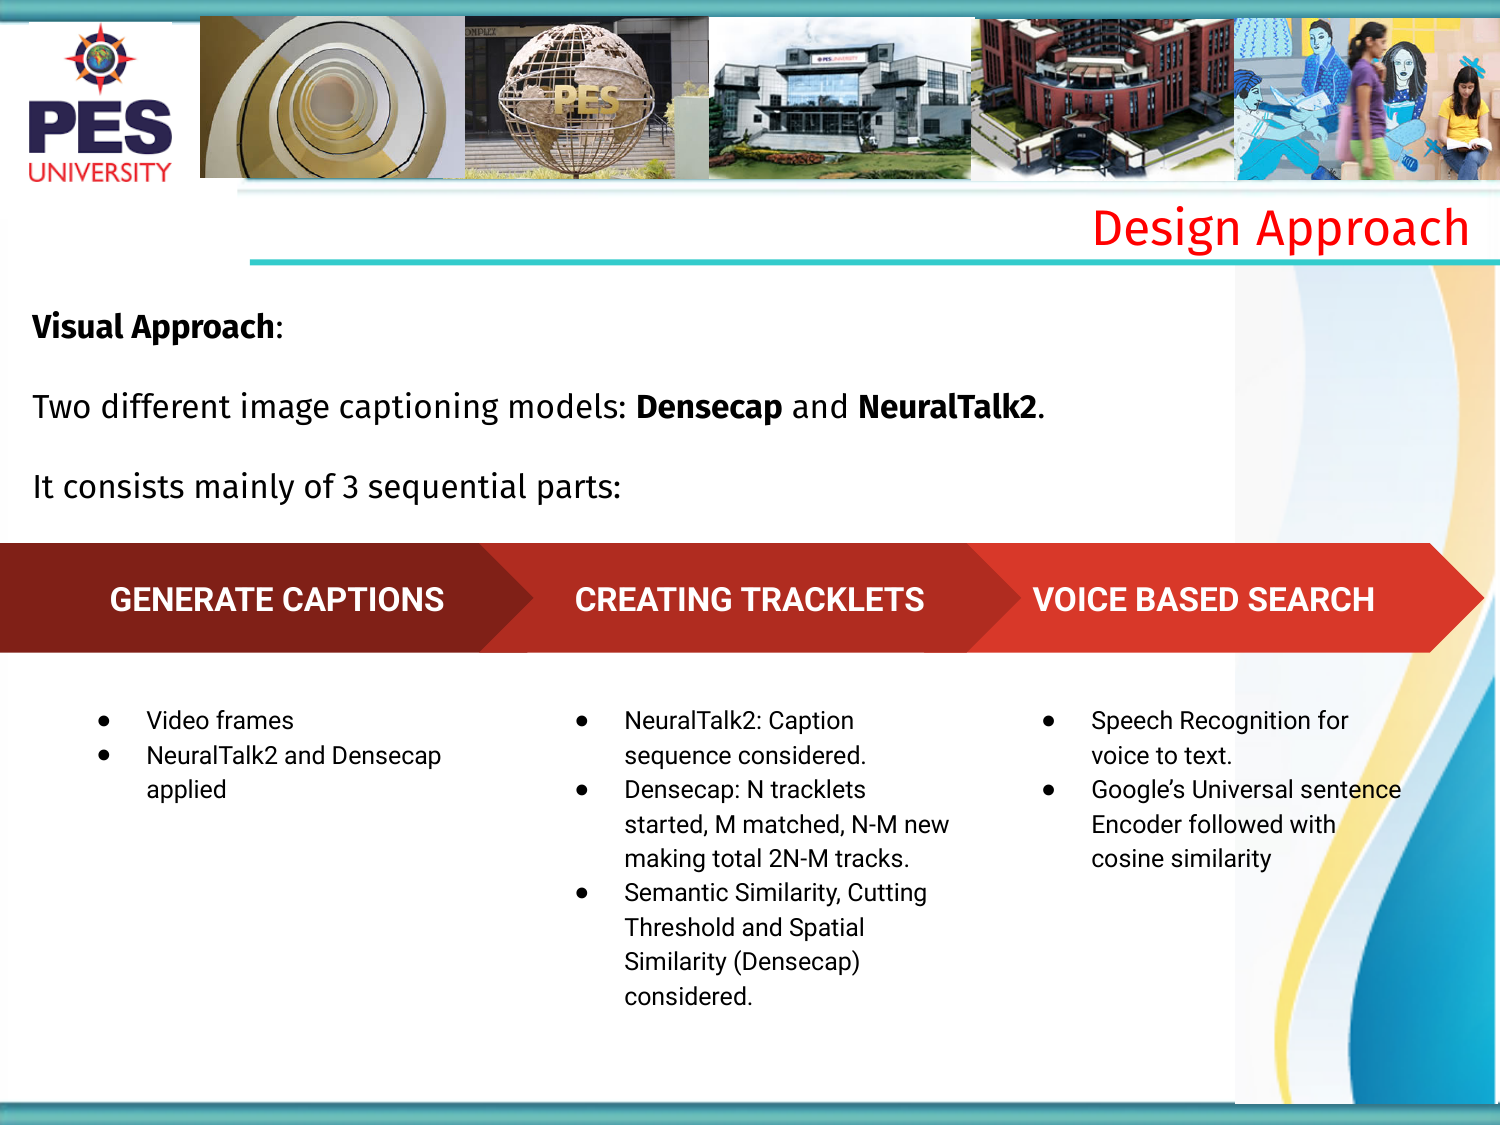

Design Approach

Visual Approach:

Two different image captioning models: Densecap and NeuralTalk2.

It consists mainly of 3 sequential parts:

VOICE BASED SEARCH
Speech Recognition for voice to text.
Google’s Universal sentence Encoder followed with cosine similarity
CREATING TRACKLETS
NeuralTalk2: Caption sequence considered.
Densecap: N tracklets started, M matched, N-M new making total 2N-M tracks.
Semantic Similarity, Cutting Threshold and Spatial Similarity (Densecap) considered.
GENERATE CAPTIONS
Video frames
NeuralTalk2 and Densecap applied